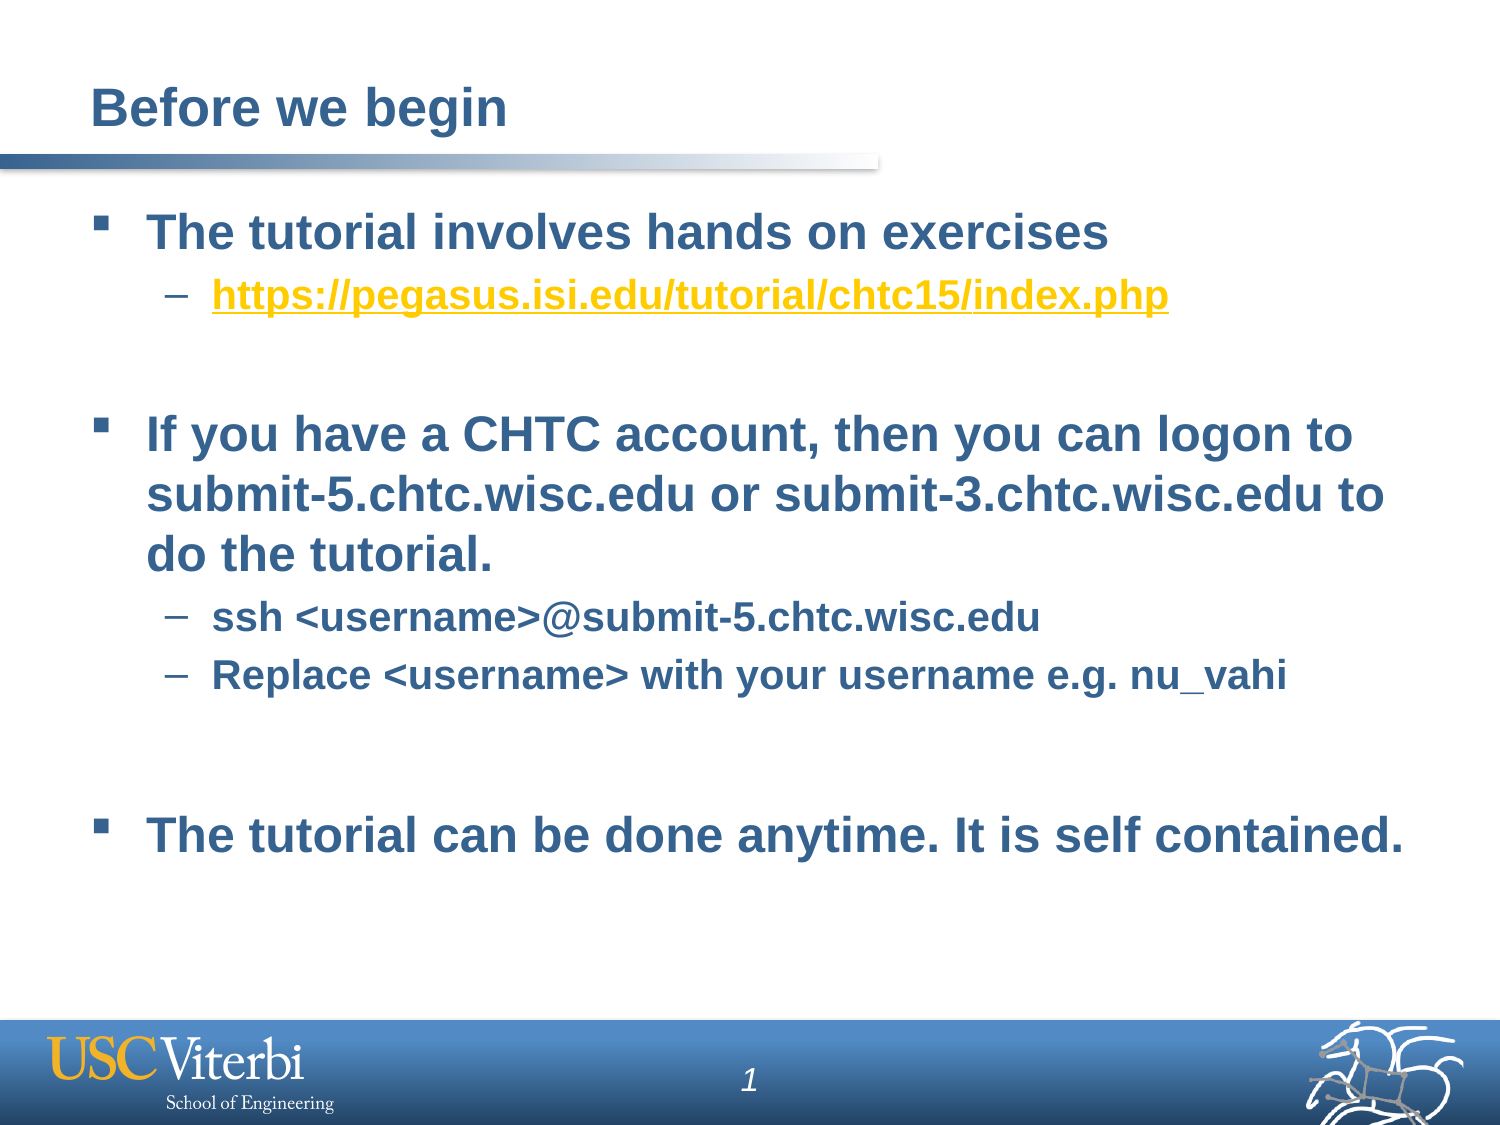

# Before we begin
The tutorial involves hands on exercises
https://pegasus.isi.edu/tutorial/chtc15/index.php

If you have a CHTC account, then you can logon to submit-5.chtc.wisc.edu or submit-3.chtc.wisc.edu to do the tutorial.
ssh <username>@submit-5.chtc.wisc.edu
Replace <username> with your username e.g. nu_vahi

The tutorial can be done anytime. It is self contained.